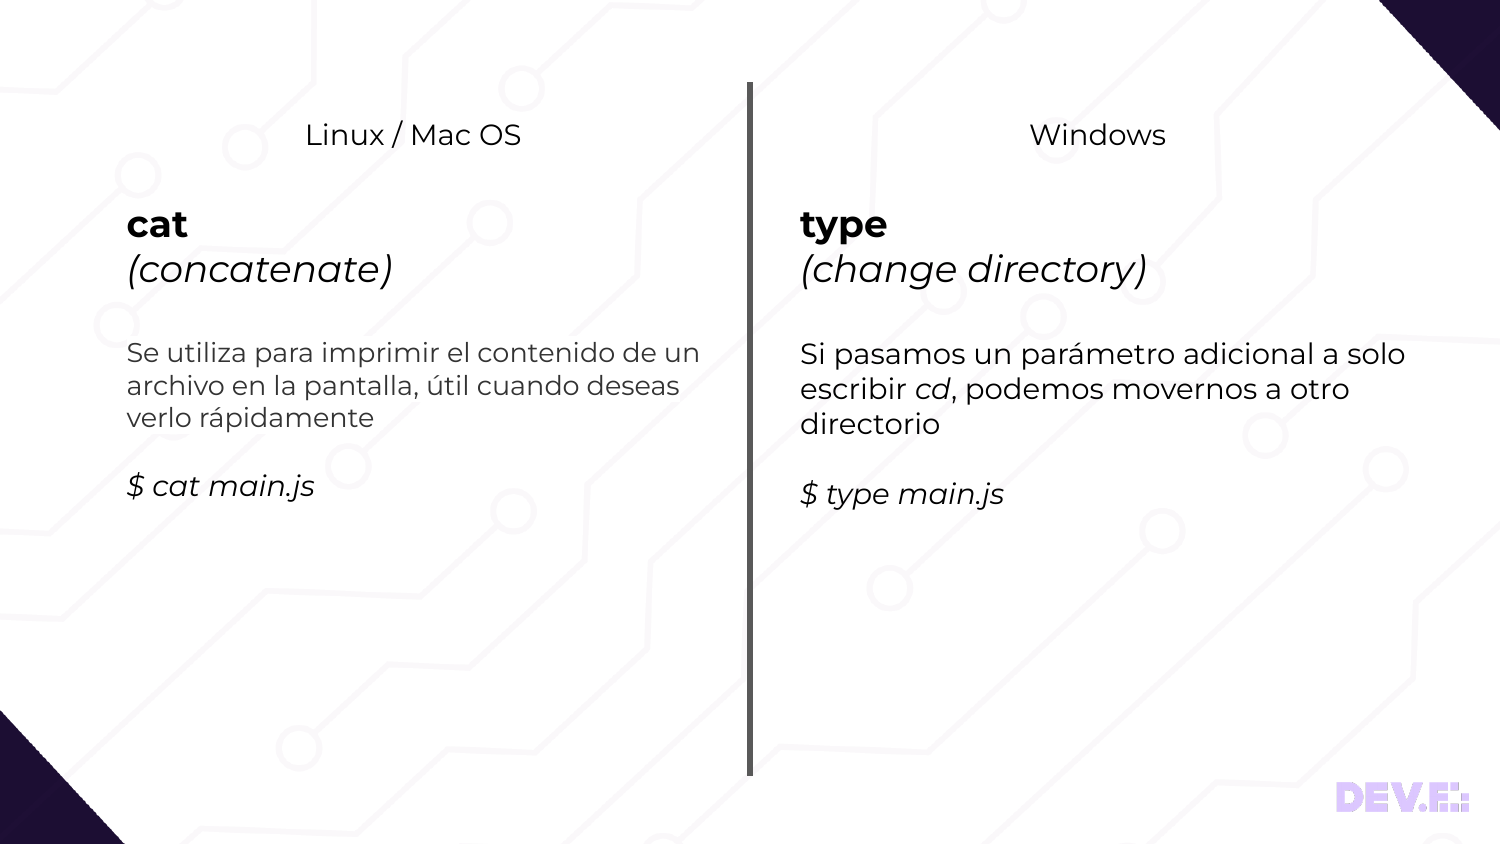

Linux / Mac OS
Windows
cat
(concatenate)

Se utiliza para imprimir el contenido de un archivo en la pantalla, útil cuando deseas verlo rápidamente

$ cat main.js
type
(change directory)

Si pasamos un parámetro adicional a solo escribir cd, podemos movernos a otro directorio

$ type main.js